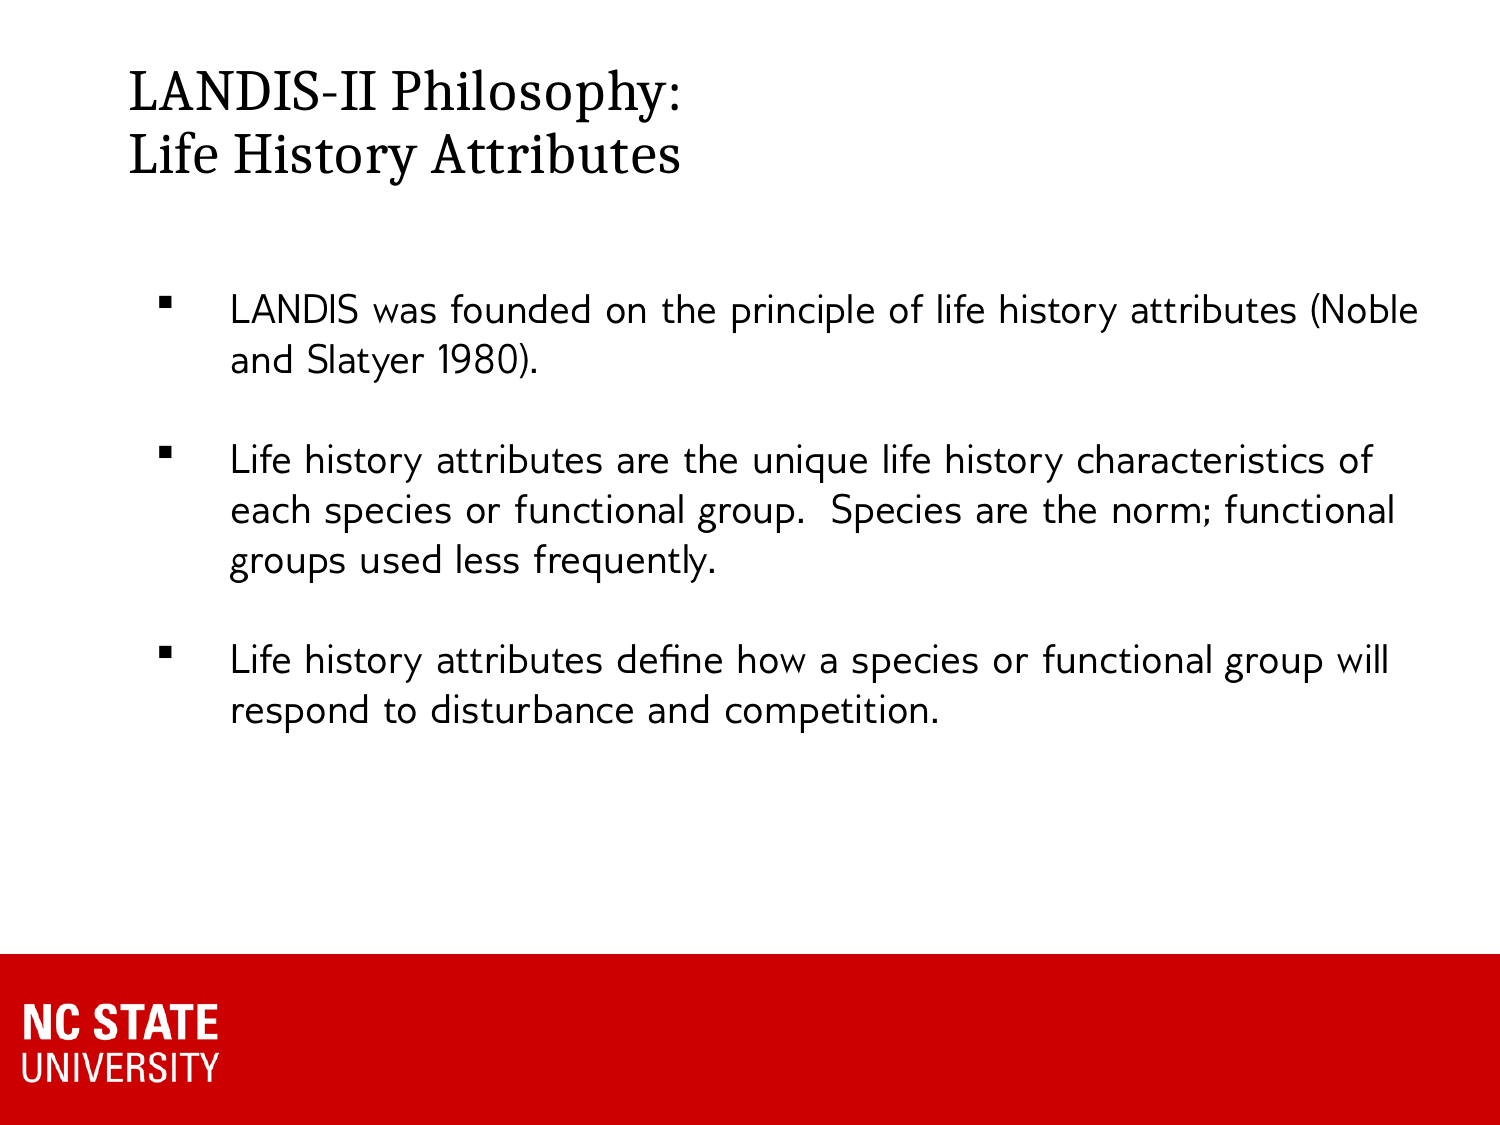

# LANDIS-II Philosophy: Life History Attributes
LANDIS was founded on the principle of life history attributes (Noble and Slatyer 1980).

Life history attributes are the unique life history characteristics of each species or functional group.  Species are the norm; functional groups used less frequently.

Life history attributes define how a species or functional group will respond to disturbance and competition.